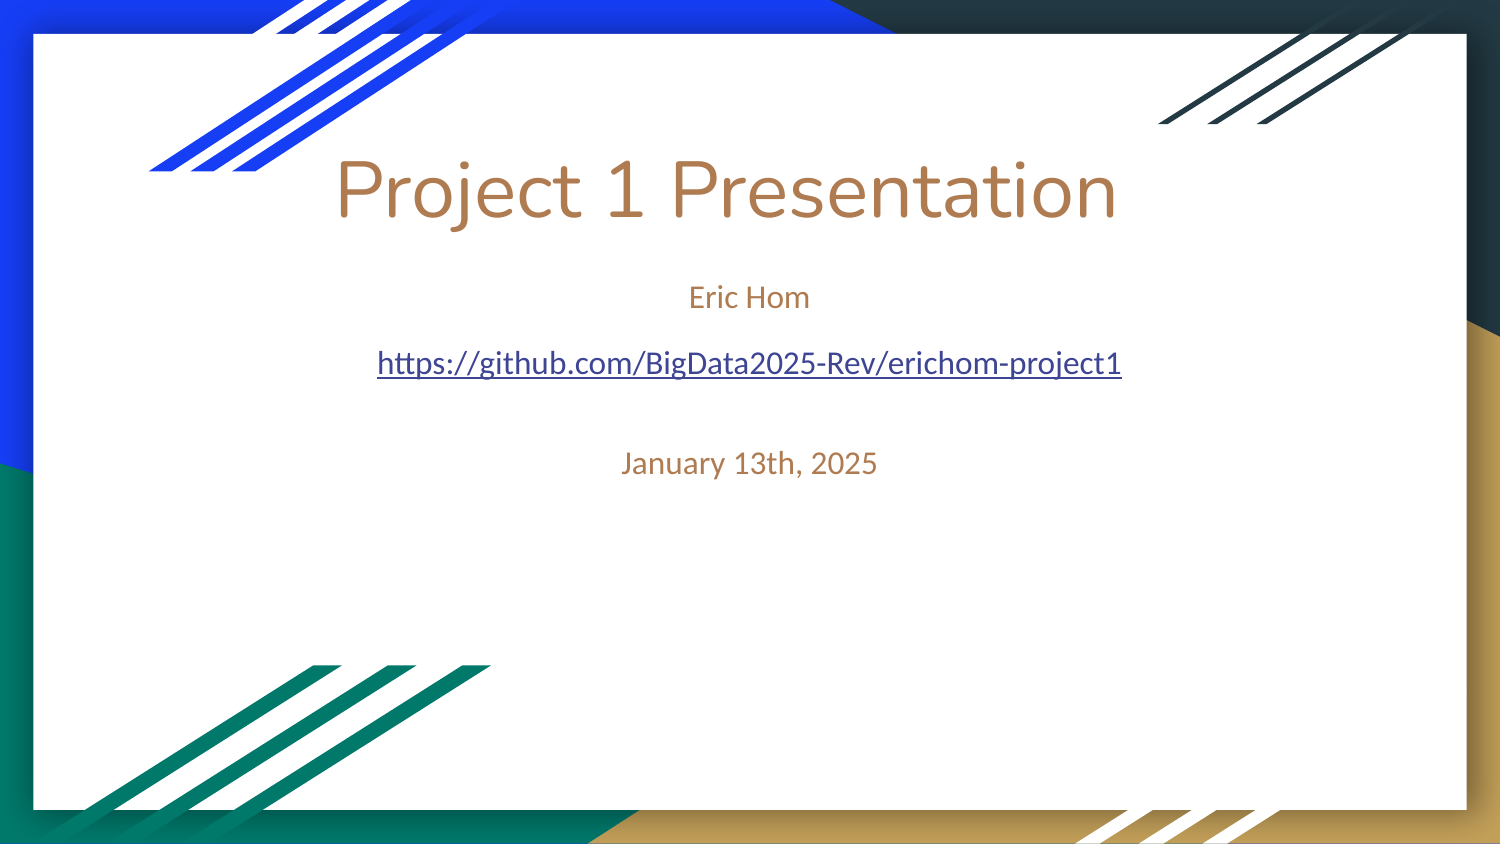

# Project 1 Presentation
Eric Hom

https://github.com/BigData2025-Rev/erichom-project1

January 13th, 2025